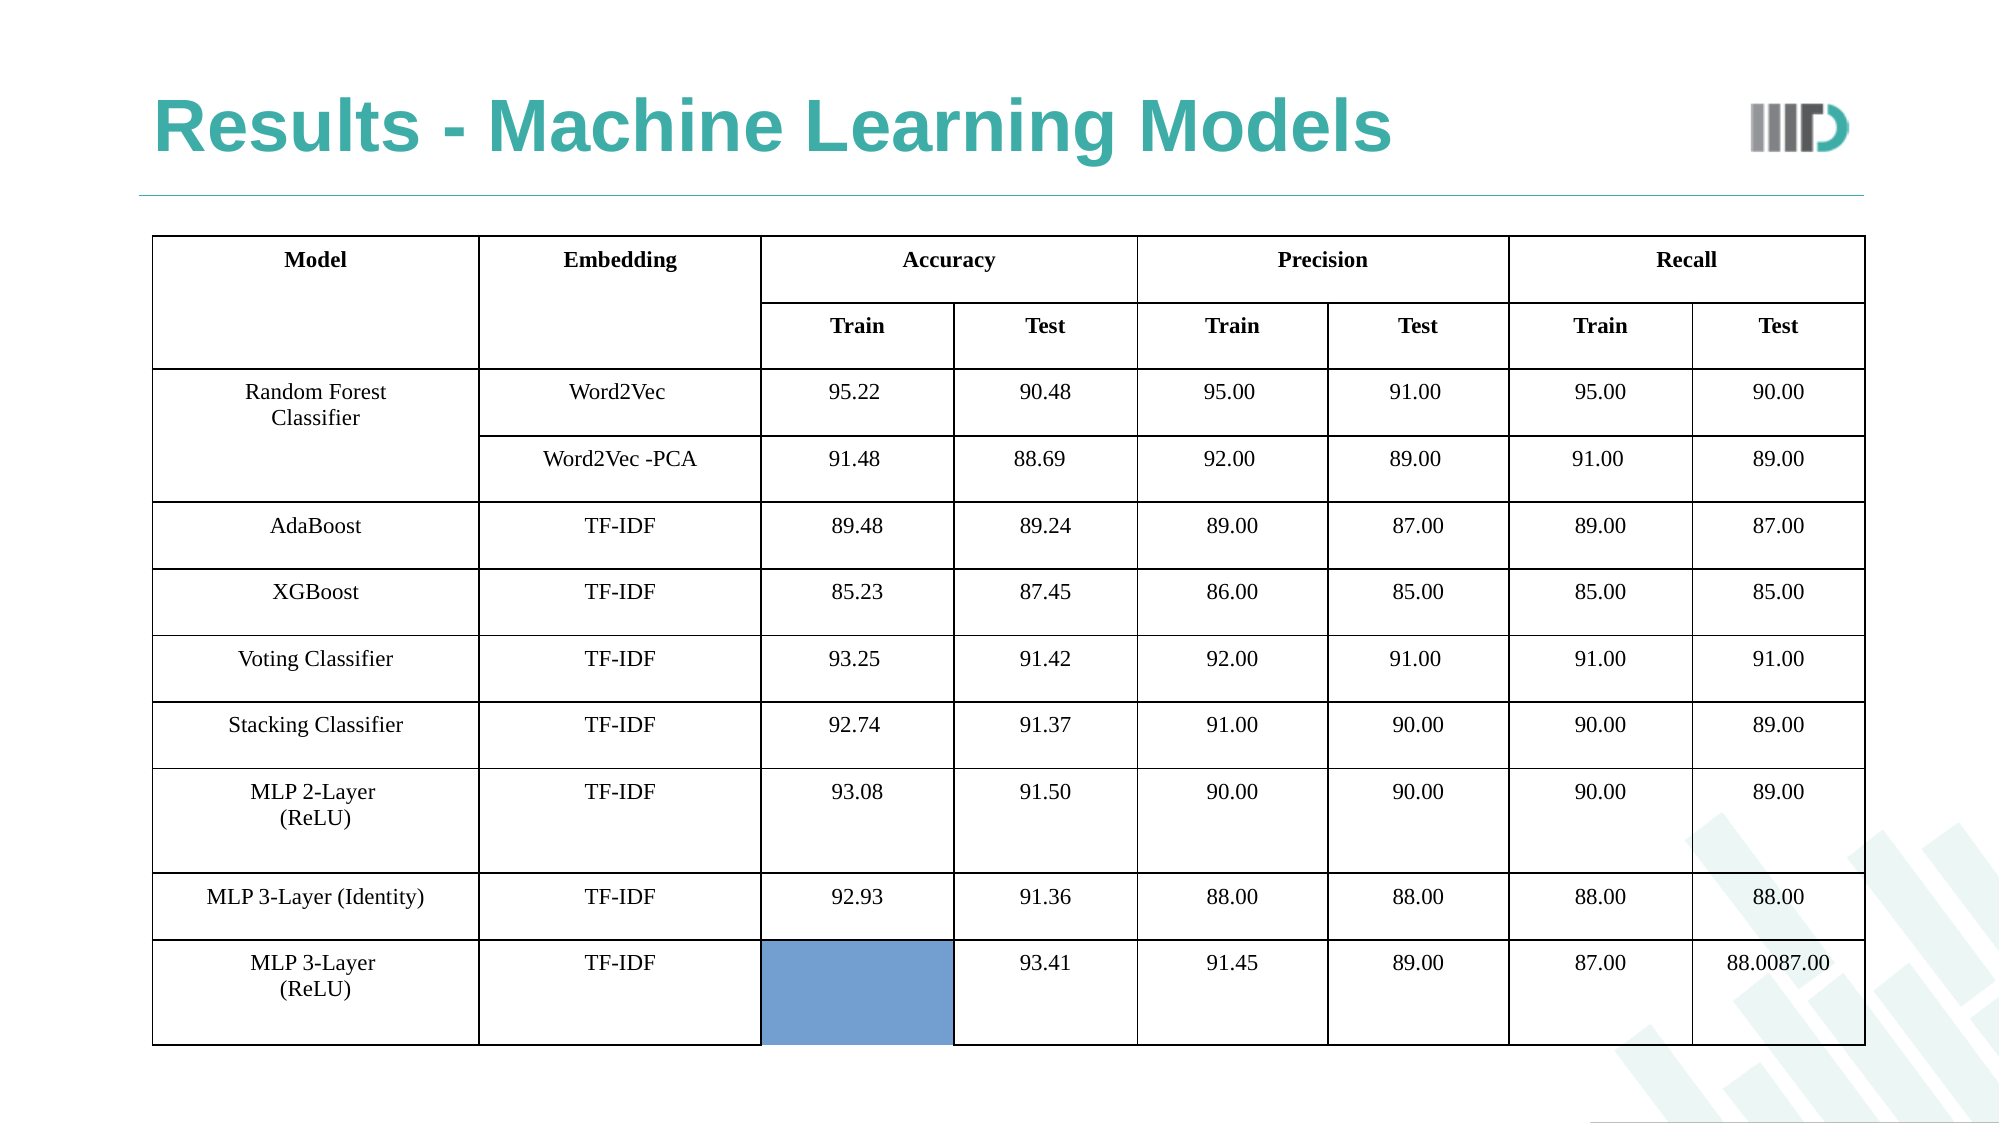

# Results - Machine Learning Models
| Model | Embedding |  | Accuracy |  | Precision |  | Recall |  |
| --- | --- | --- | --- | --- | --- | --- | --- | --- |
|  |  |  | Train | Test | Train | Test | Train | Test |
| Random Forest Classifier | Word2Vec |  | 95.22 | 90.48 | 95.00 | 91.00 | 95.00 | 90.00 |
|  | Word2Vec -PCA |  | 91.48 | 88.69 | 92.00 | 89.00 | 91.00 | 89.00 |
| AdaBoost | TF-IDF |  | 89.48 | 89.24 | 89.00 | 87.00 | 89.00 | 87.00 |
| XGBoost | TF-IDF |  | 85.23 | 87.45 | 86.00 | 85.00 | 85.00 | 85.00 |
| Voting Classifier | TF-IDF |  | 93.25 | 91.42 | 92.00 | 91.00 | 91.00 | 91.00 |
| Stacking Classifier | TF-IDF |  | 92.74 | 91.37 | 91.00 | 90.00 | 90.00 | 89.00 |
| MLP 2-Layer (ReLU) | TF-IDF |  | 93.08 | 91.50 | 90.00 | 90.00 | 90.00 | 89.00 |
| MLP 3-Layer (Identity) | TF-IDF |  | 92.93 | 91.36 | 88.00 | 88.00 | 88.00 | 88.00 |
| MLP 3-Layer (ReLU) | TF-IDF |  | 93.41 | 91.45 | 89.00 | 87.00 | 88.00 | 87.00 |